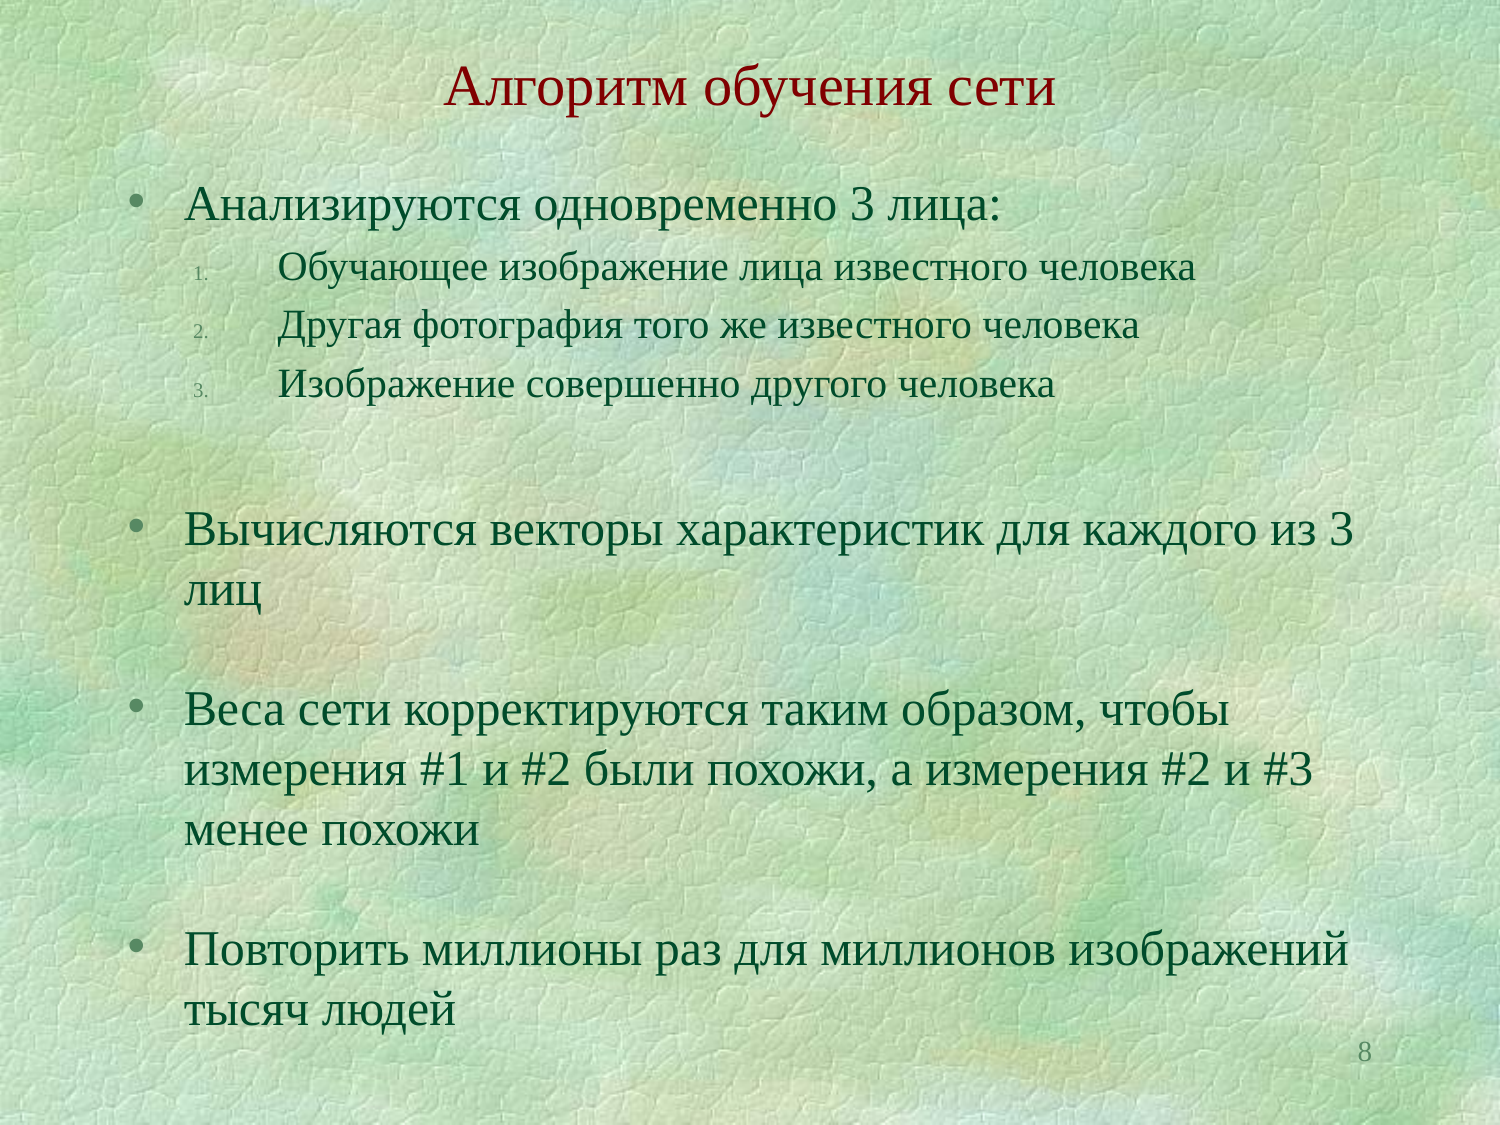

# Алгоритм обучения сети
Анализируются одновременно 3 лица:
Обучающее изображение лица известного человека
Другая фотография того же известного человека
Изображение совершенно другого человека

Вычисляются векторы характеристик для каждого из 3 лиц

Веса сети корректируются таким образом, чтобы измерения #1 и #2 были похожи, а измерения #2 и #3 менее похожи

Повторить миллионы раз для миллионов изображений тысяч людей

8